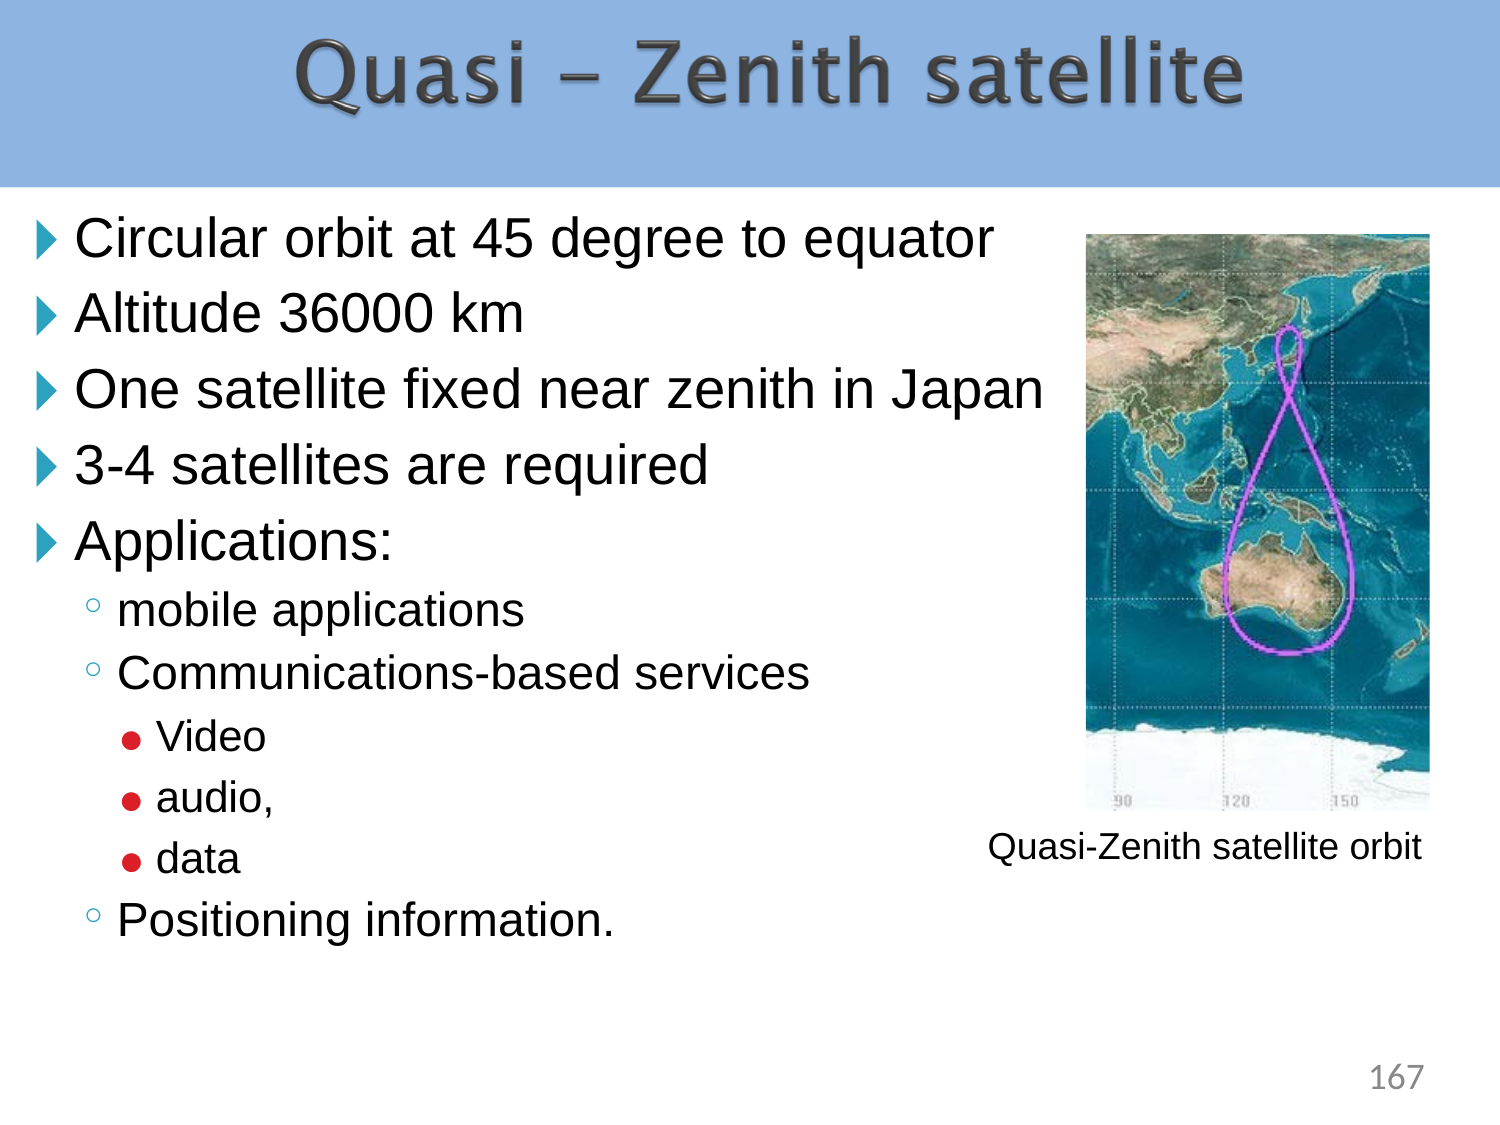

Circular orbit at 45 degree to equator
Altitude 36000 km
One satellite fixed near zenith in Japan
3-4 satellites are required
Applications:
mobile applications
Communications-based services
Video
audio,

Quasi-Zenith satellite orbit
data
Positioning information.

167